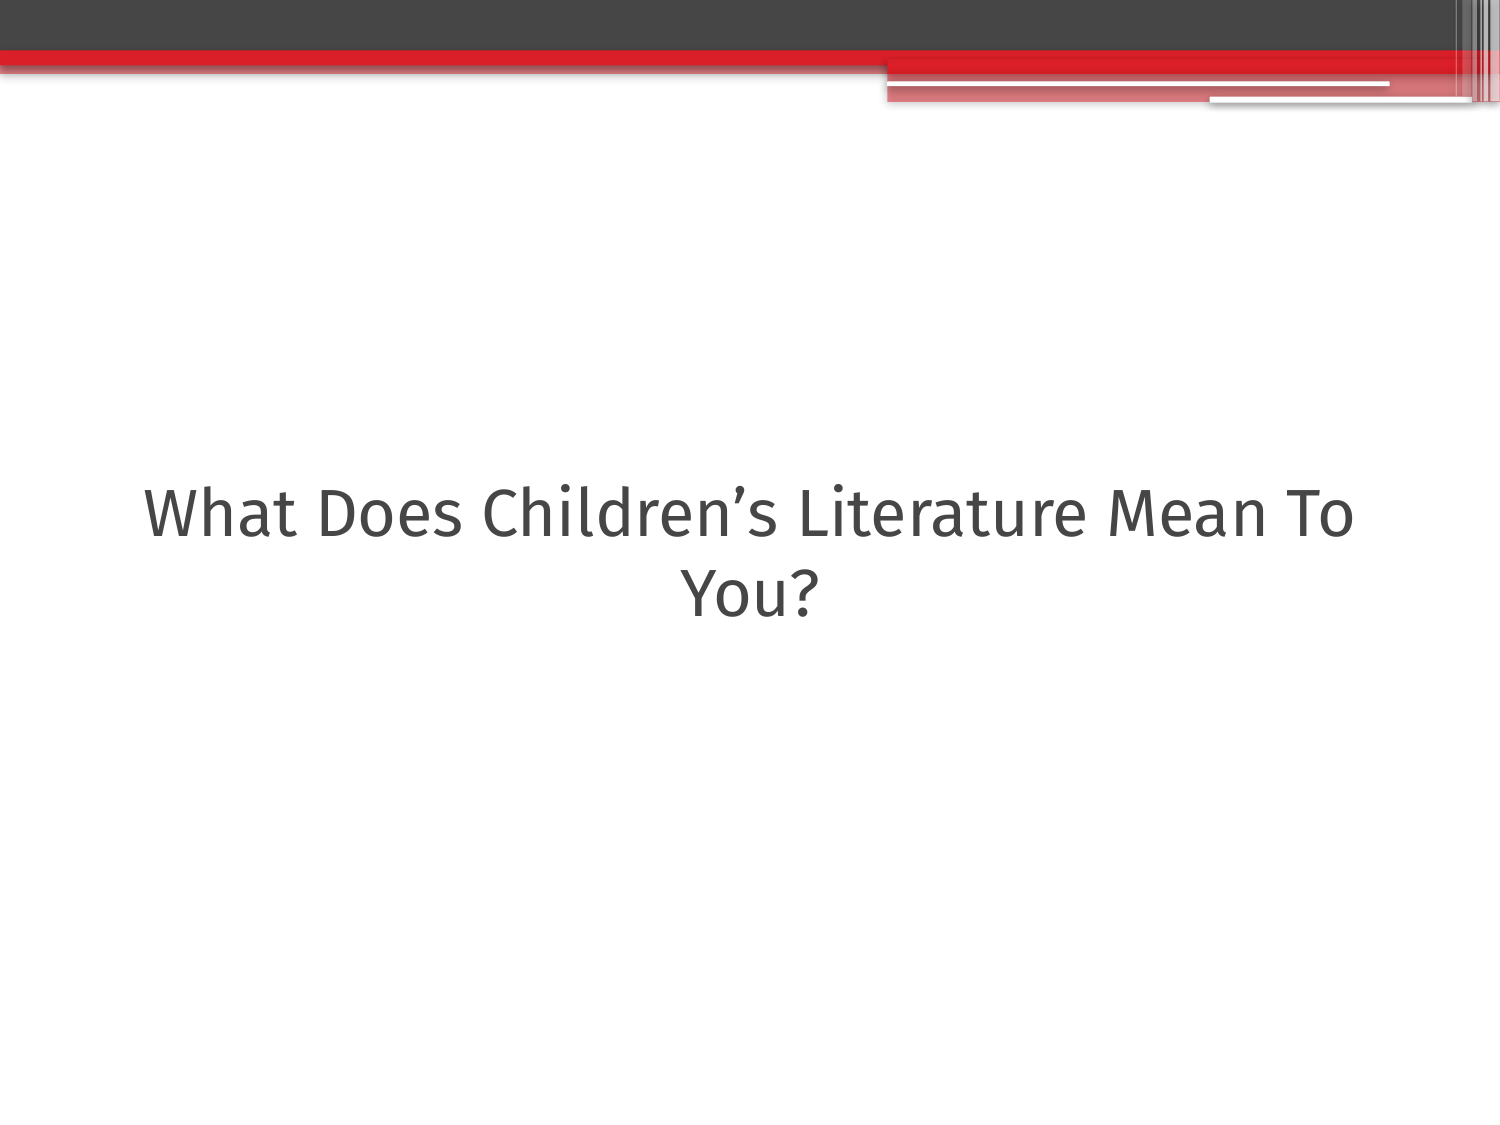

# What Does Children’s Literature Mean To You?